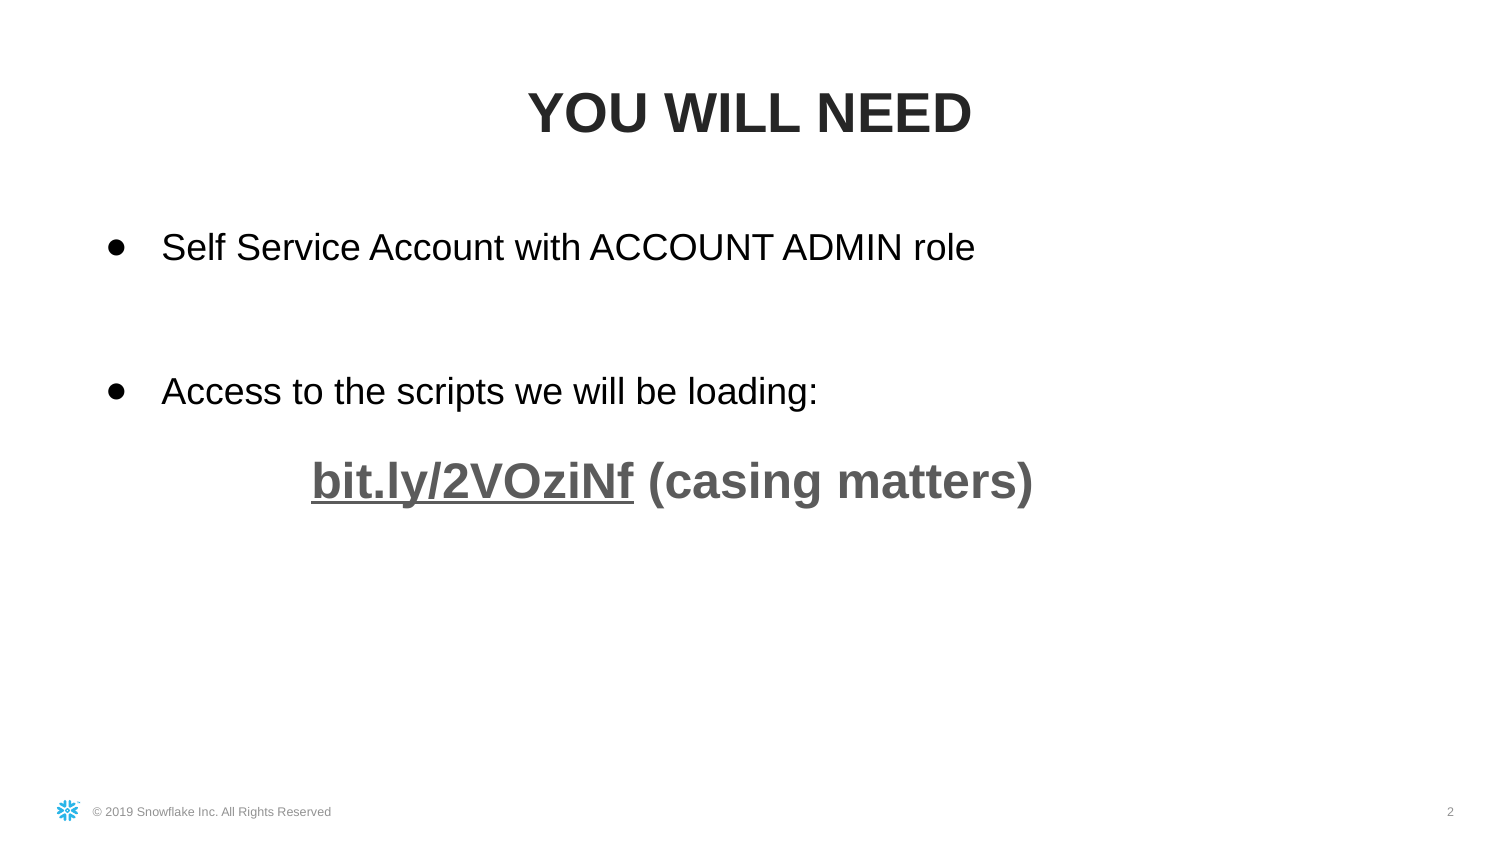

YOU WILL NEED
Self Service Account with ACCOUNT ADMIN role

Access to the scripts we will be loading:

bit.ly/2VOziNf (casing matters)

2